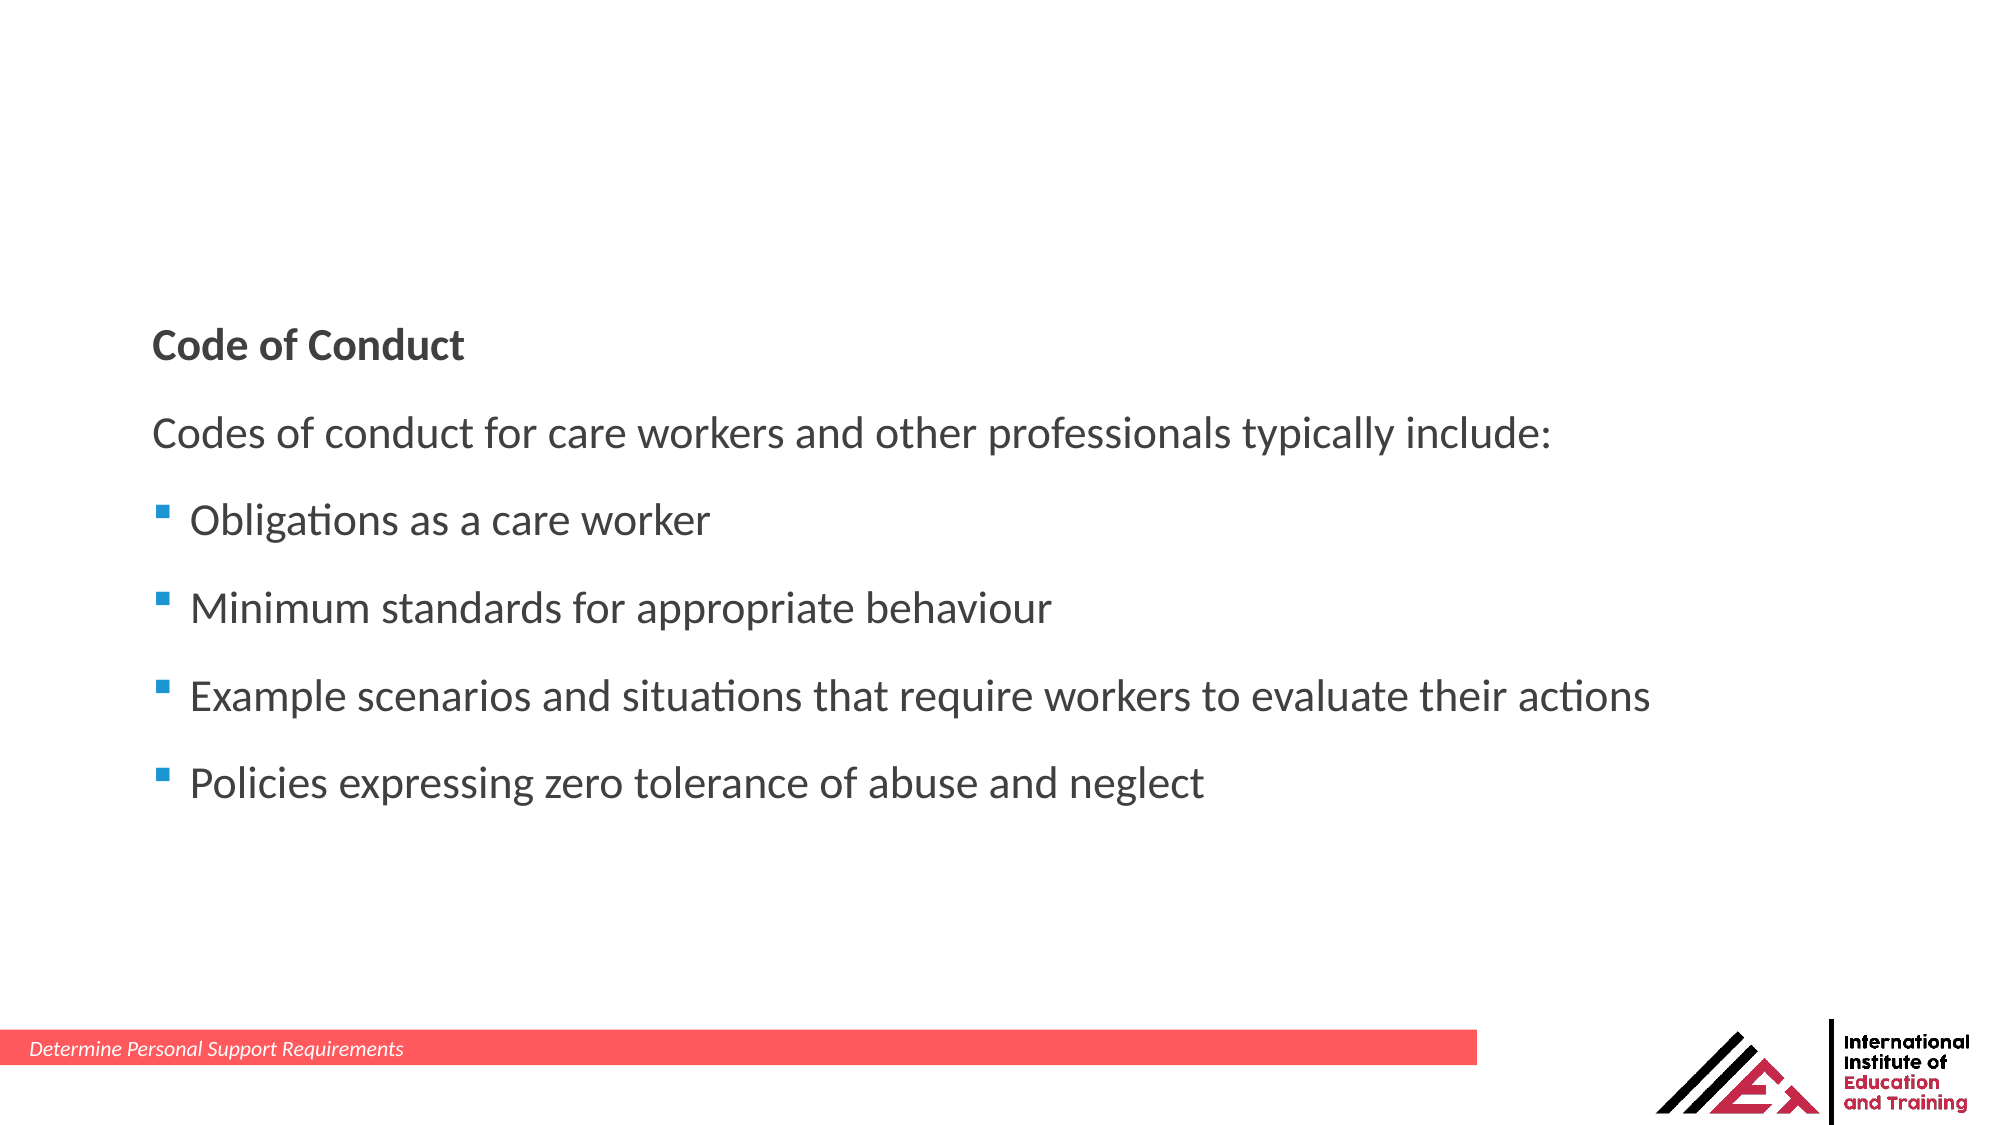

Code of Conduct
Codes of conduct for care workers and other professionals typically include:
Obligations as a care worker
Minimum standards for appropriate behaviour
Example scenarios and situations that require workers to evaluate their actions
Policies expressing zero tolerance of abuse and neglect

Determine Personal Support Requirements